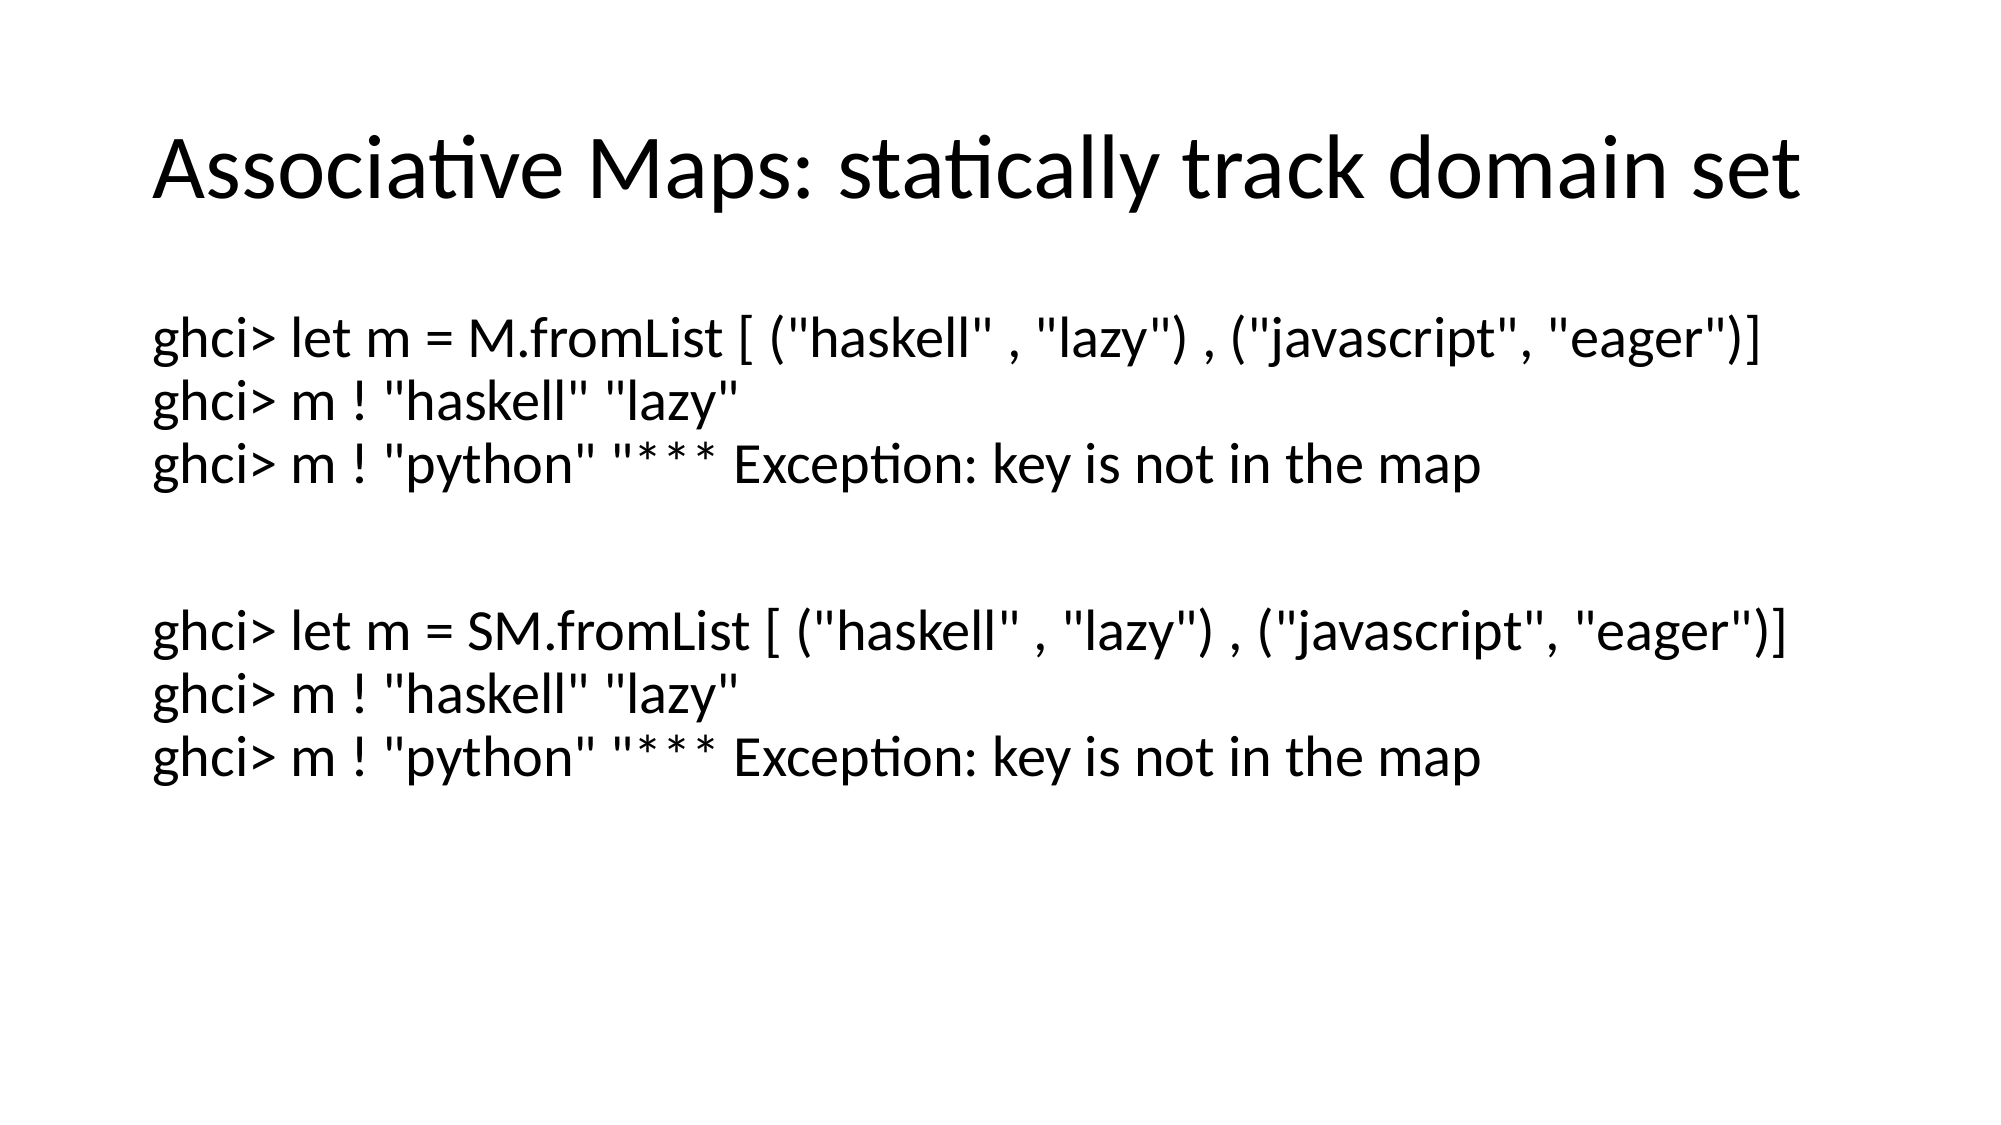

# Associative Maps: statically track domain set
ghci> let m = M.fromList [ ("haskell" , "lazy") , ("javascript", "eager")]
ghci> m ! "haskell" "lazy"
ghci> m ! "python" "*** Exception: key is not in the map

ghci> let m = SM.fromList [ ("haskell" , "lazy") , ("javascript", "eager")]
ghci> m ! "haskell" "lazy"
ghci> m ! "python" "*** Exception: key is not in the map